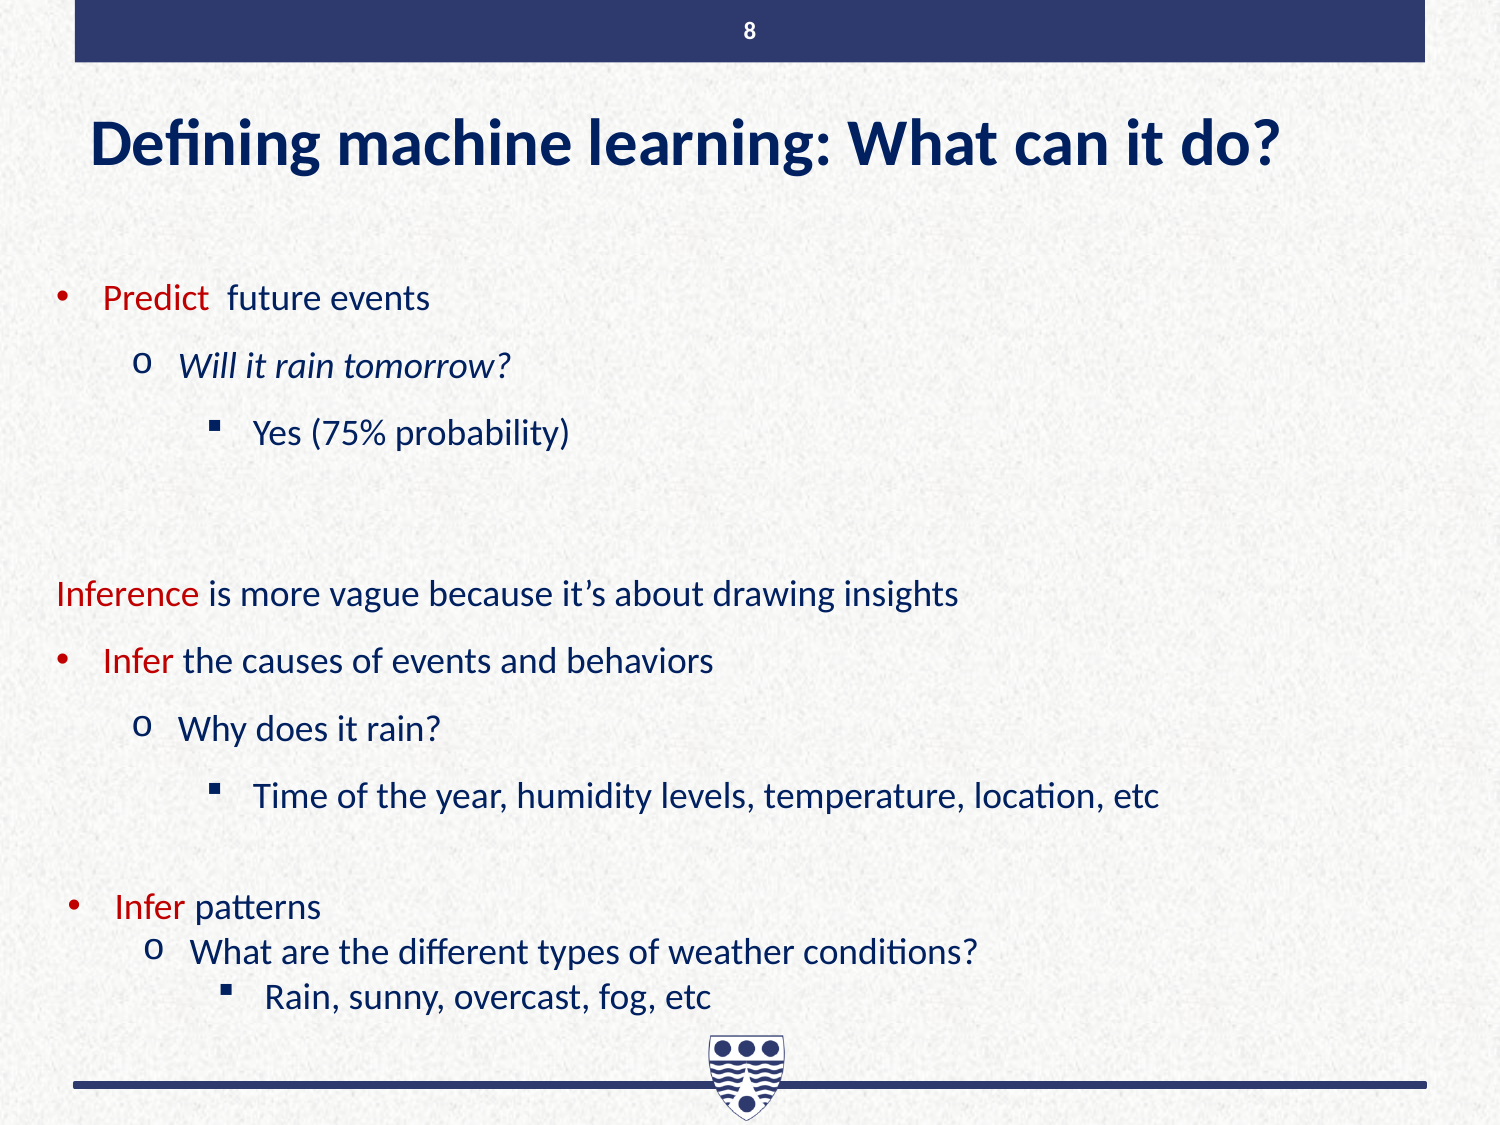

8
# Defining machine learning: What can it do?
Predict  future events
Will it rain tomorrow?
Yes (75% probability)
Inference is more vague because it’s about drawing insights
Infer the causes of events and behaviors
Why does it rain?
Time of the year, humidity levels, temperature, location, etc
Infer patterns
What are the different types of weather conditions?
Rain, sunny, overcast, fog, etc